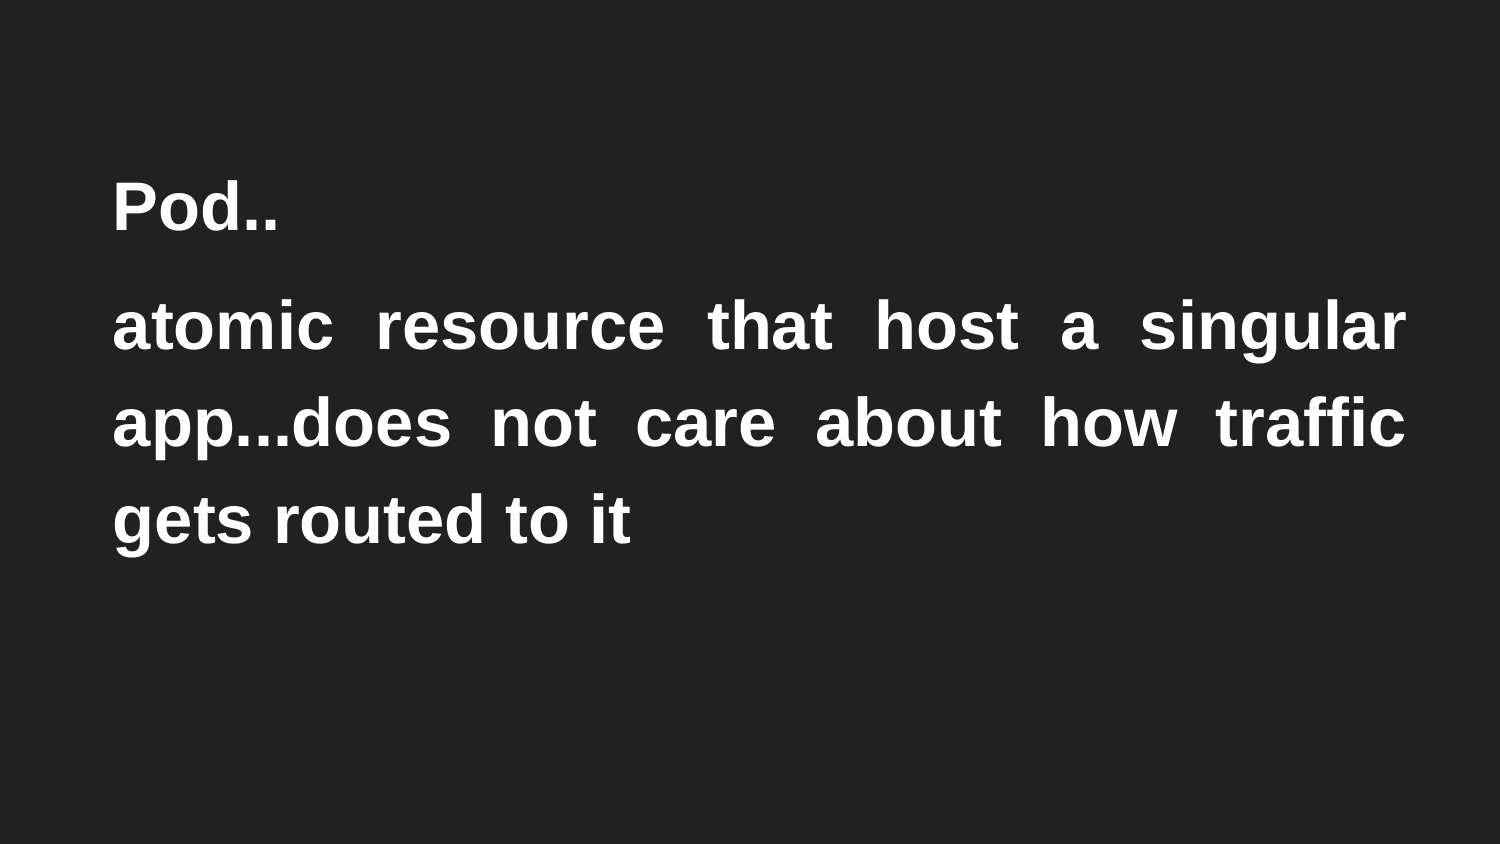

# So Why Ingress??

Pod..
atomic resource that host a singular app...does not care about how traffic gets routed to it